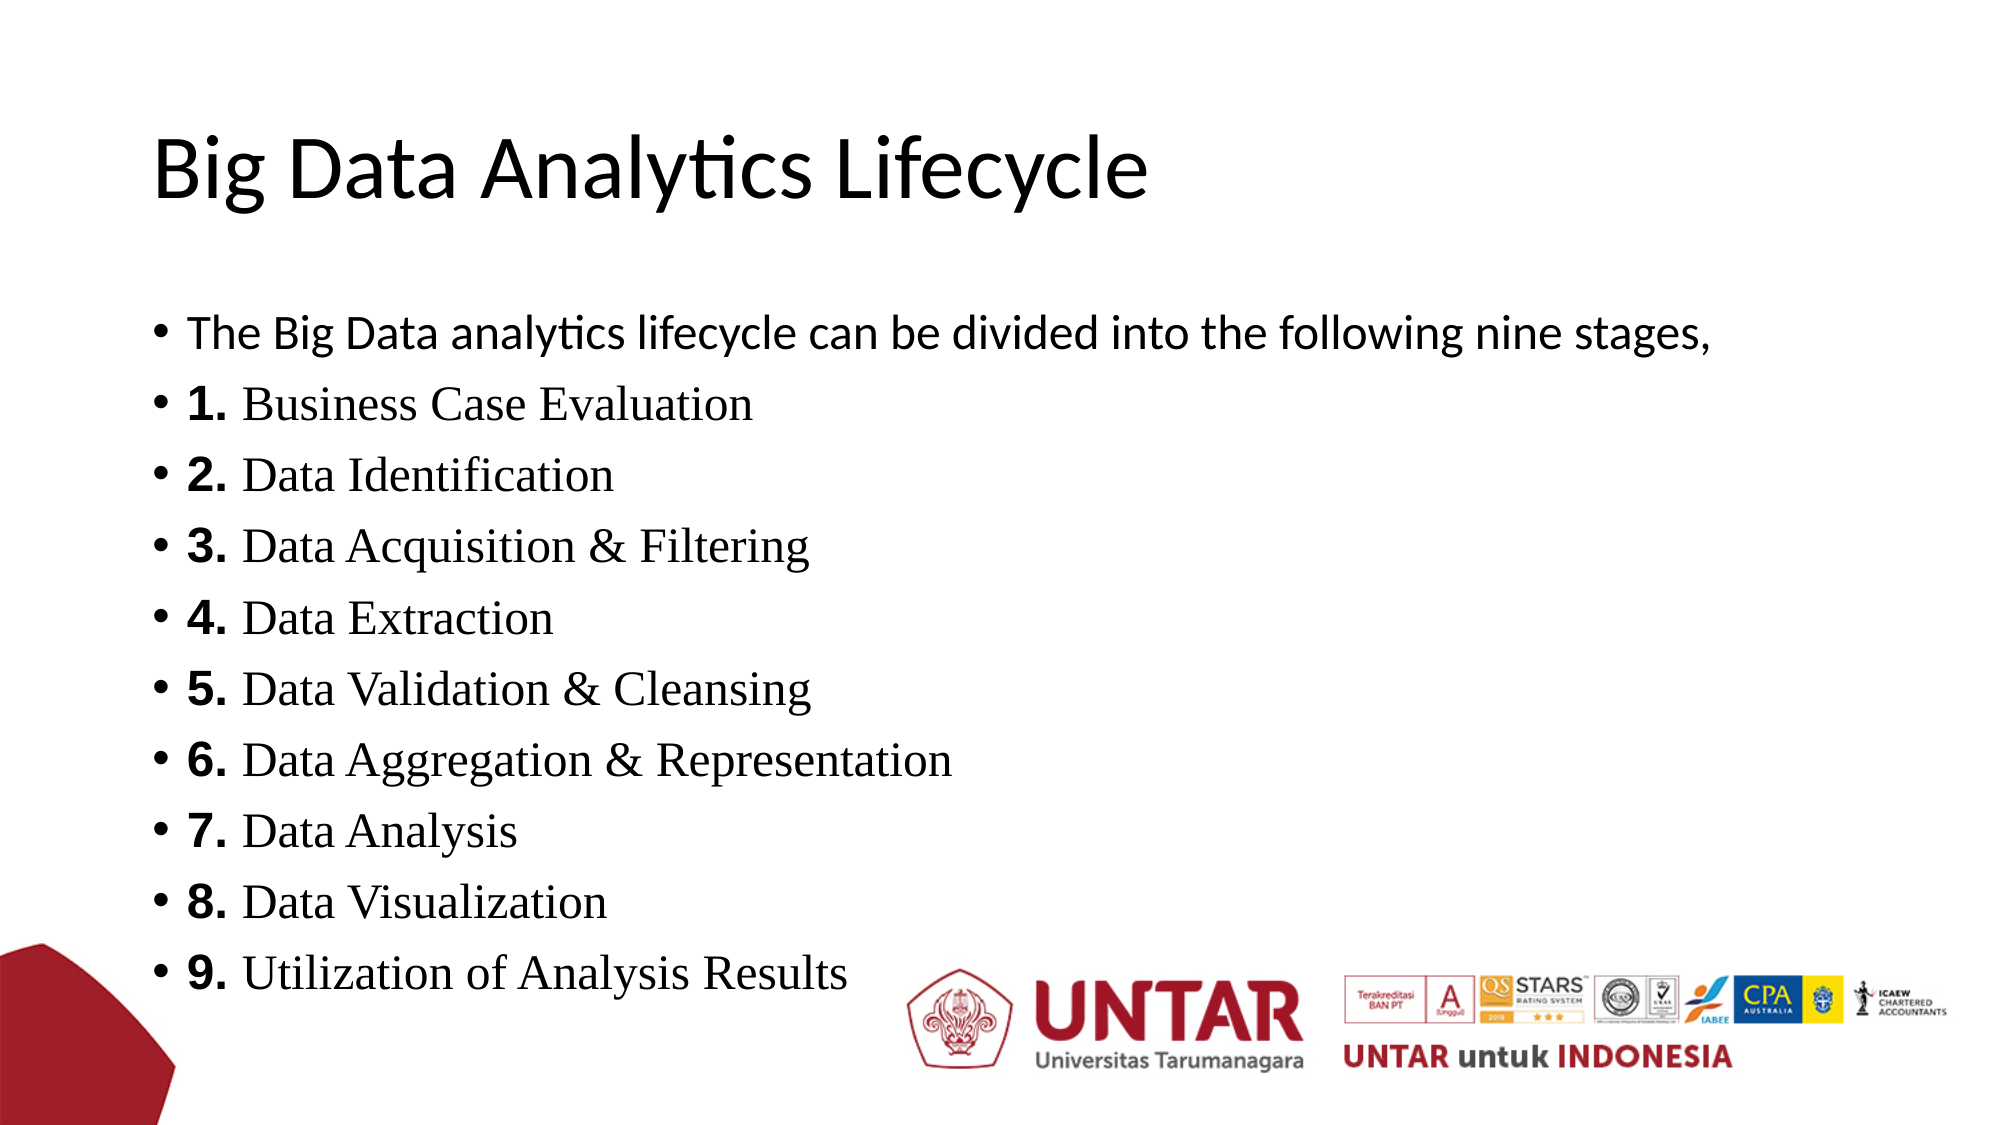

# Big Data Analytics Lifecycle
The Big Data analytics lifecycle can be divided into the following nine stages,
1. Business Case Evaluation
2. Data Identification
3. Data Acquisition & Filtering
4. Data Extraction
5. Data Validation & Cleansing
6. Data Aggregation & Representation
7. Data Analysis
8. Data Visualization
9. Utilization of Analysis Results